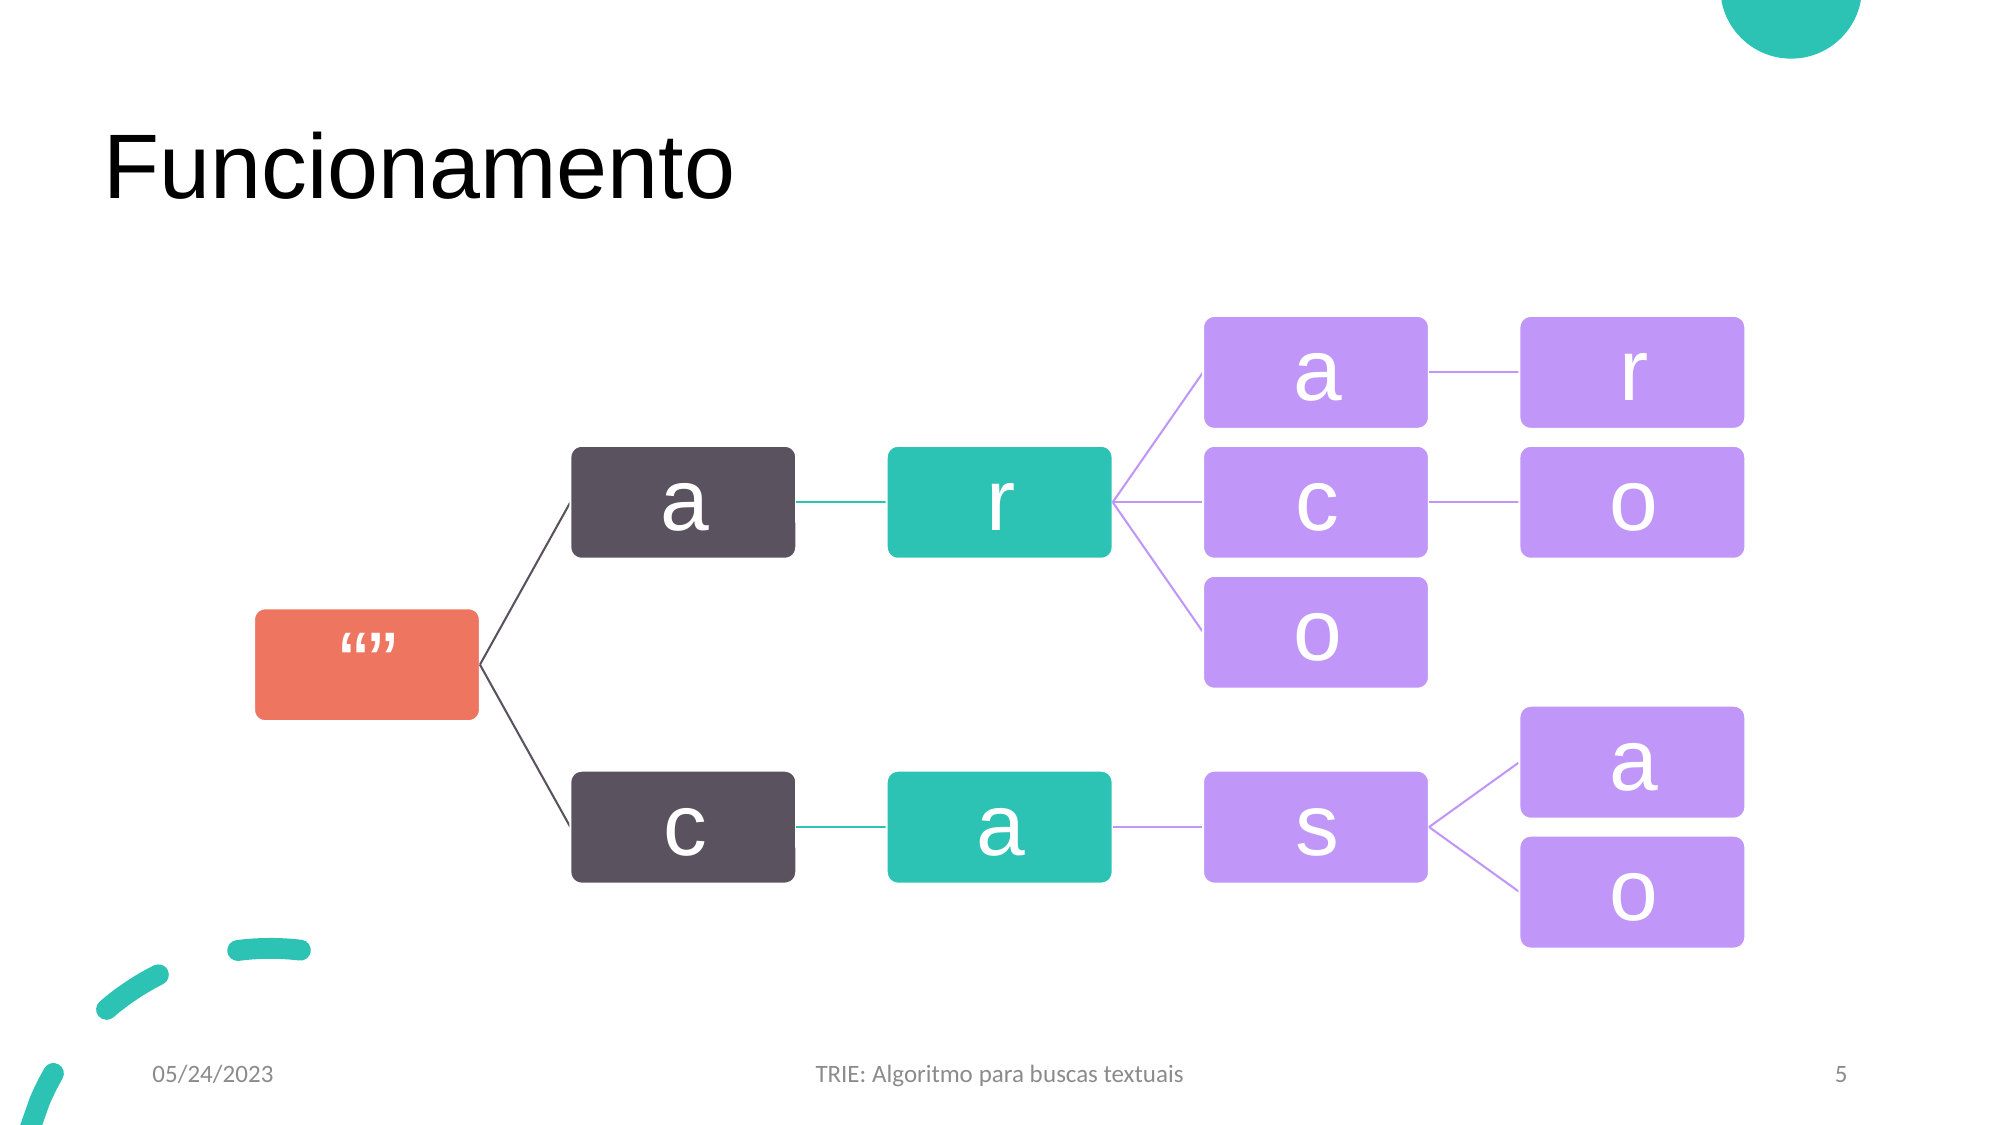

# Funcionamento
“”

a

r

a

r

c

o

o

c

a

s

a

o
05/24/2023
TRIE: Algoritmo para buscas textuais
5